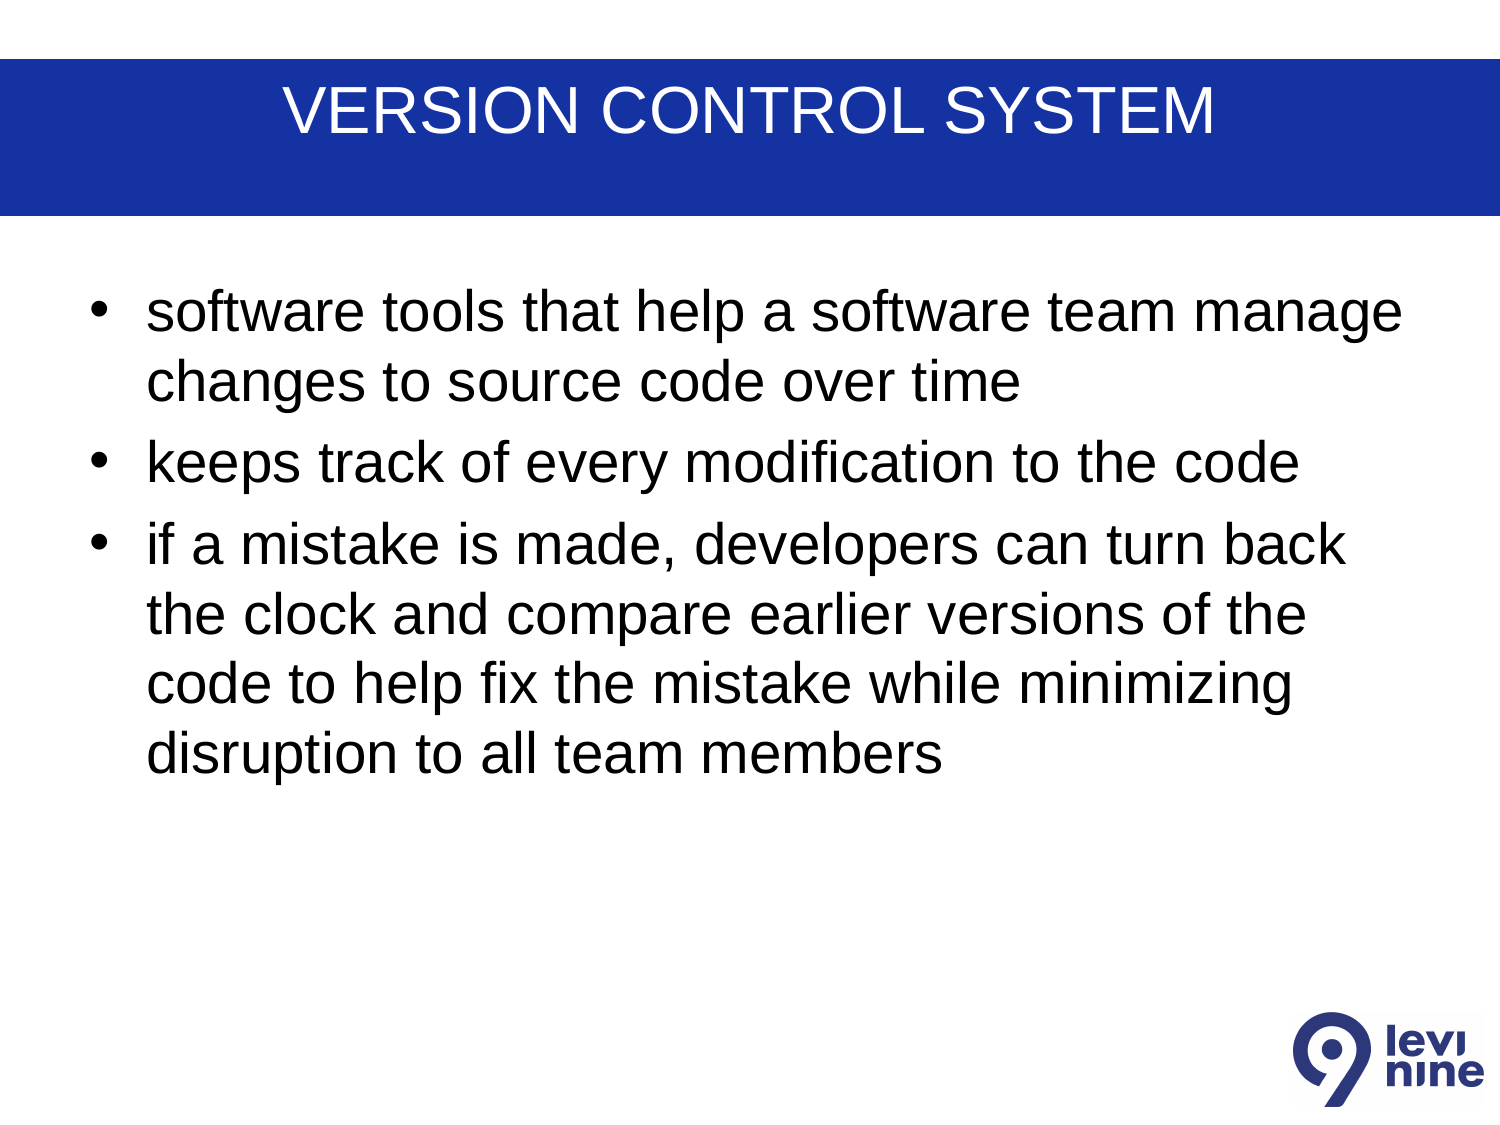

# Version Control System
software tools that help a software team manage changes to source code over time
keeps track of every modification to the code
if a mistake is made, developers can turn back the clock and compare earlier versions of the code to help fix the mistake while minimizing disruption to all team members